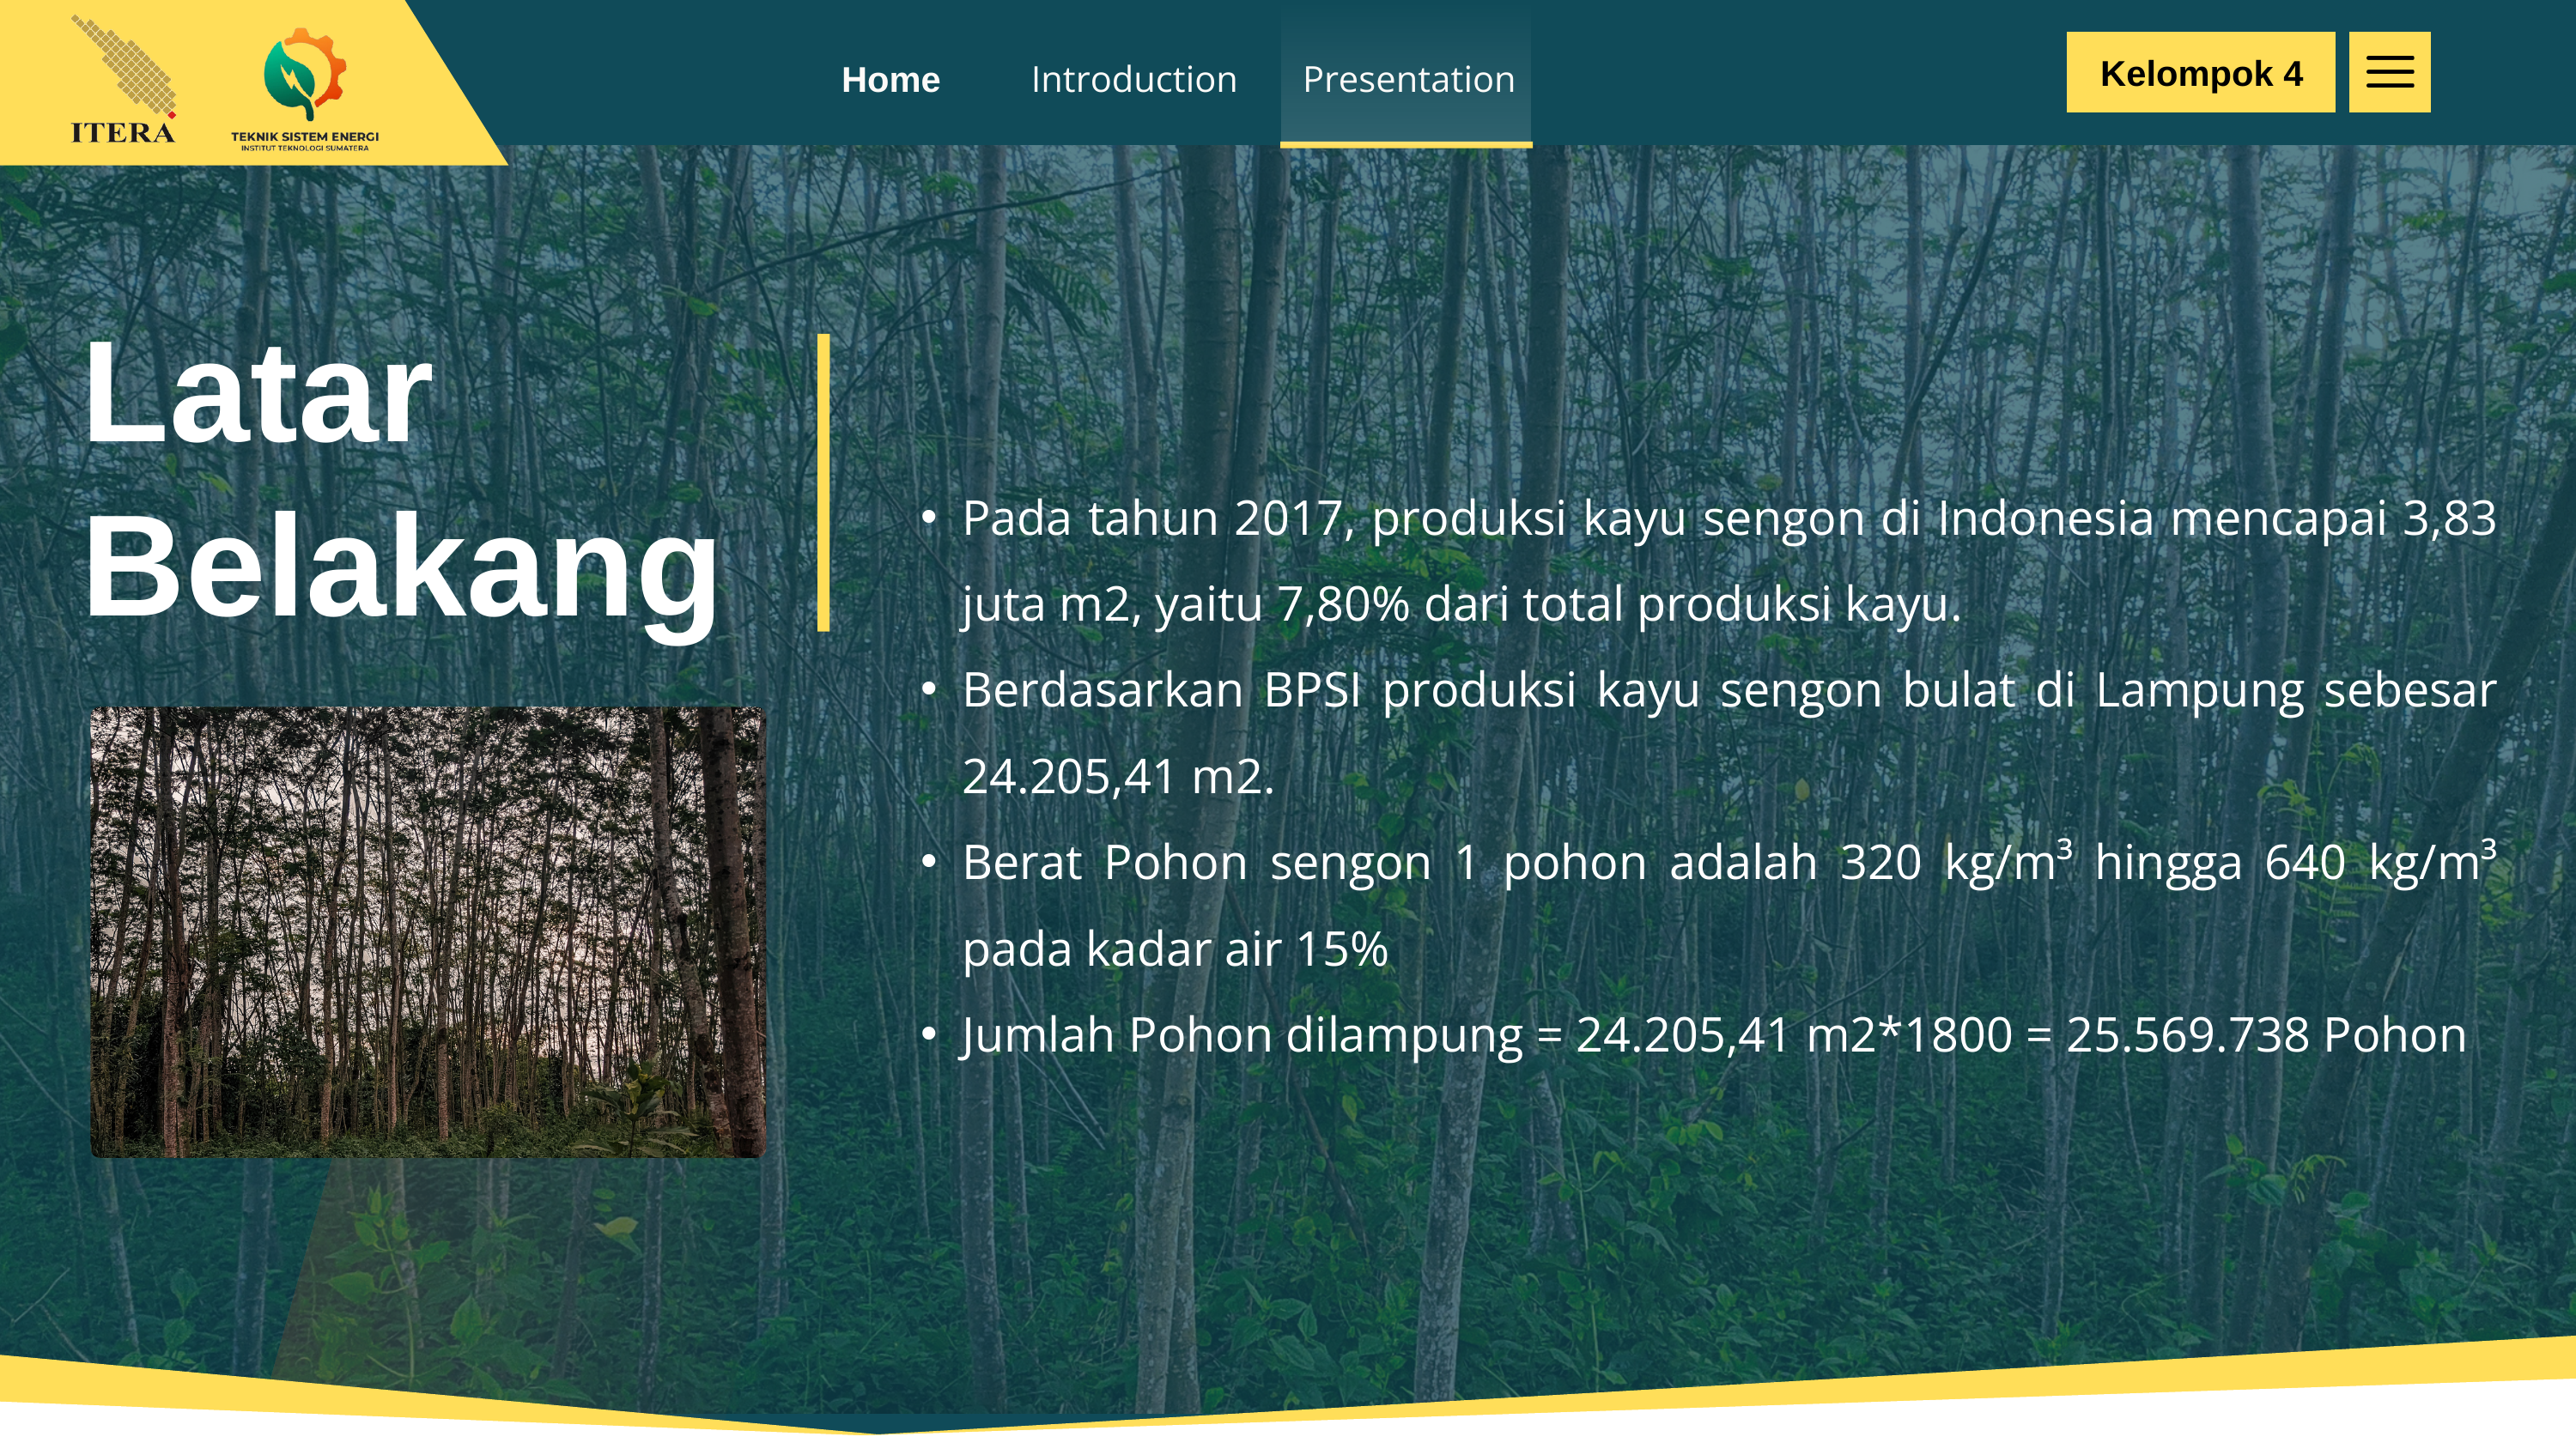

Kelompok 4

Home
Introduction
Presentation

Latar Belakang

Pada tahun 2017, produksi kayu sengon di Indonesia mencapai 3,83 juta m2, yaitu 7,80% dari total produksi kayu.
Berdasarkan BPSI produksi kayu sengon bulat di Lampung sebesar 24.205,41 m2.
Berat Pohon sengon 1 pohon adalah 320 kg/m³ hingga 640 kg/m³ pada kadar air 15%
Jumlah Pohon dilampung = 24.205,41 m2*1800 = 25.569.738 Pohon